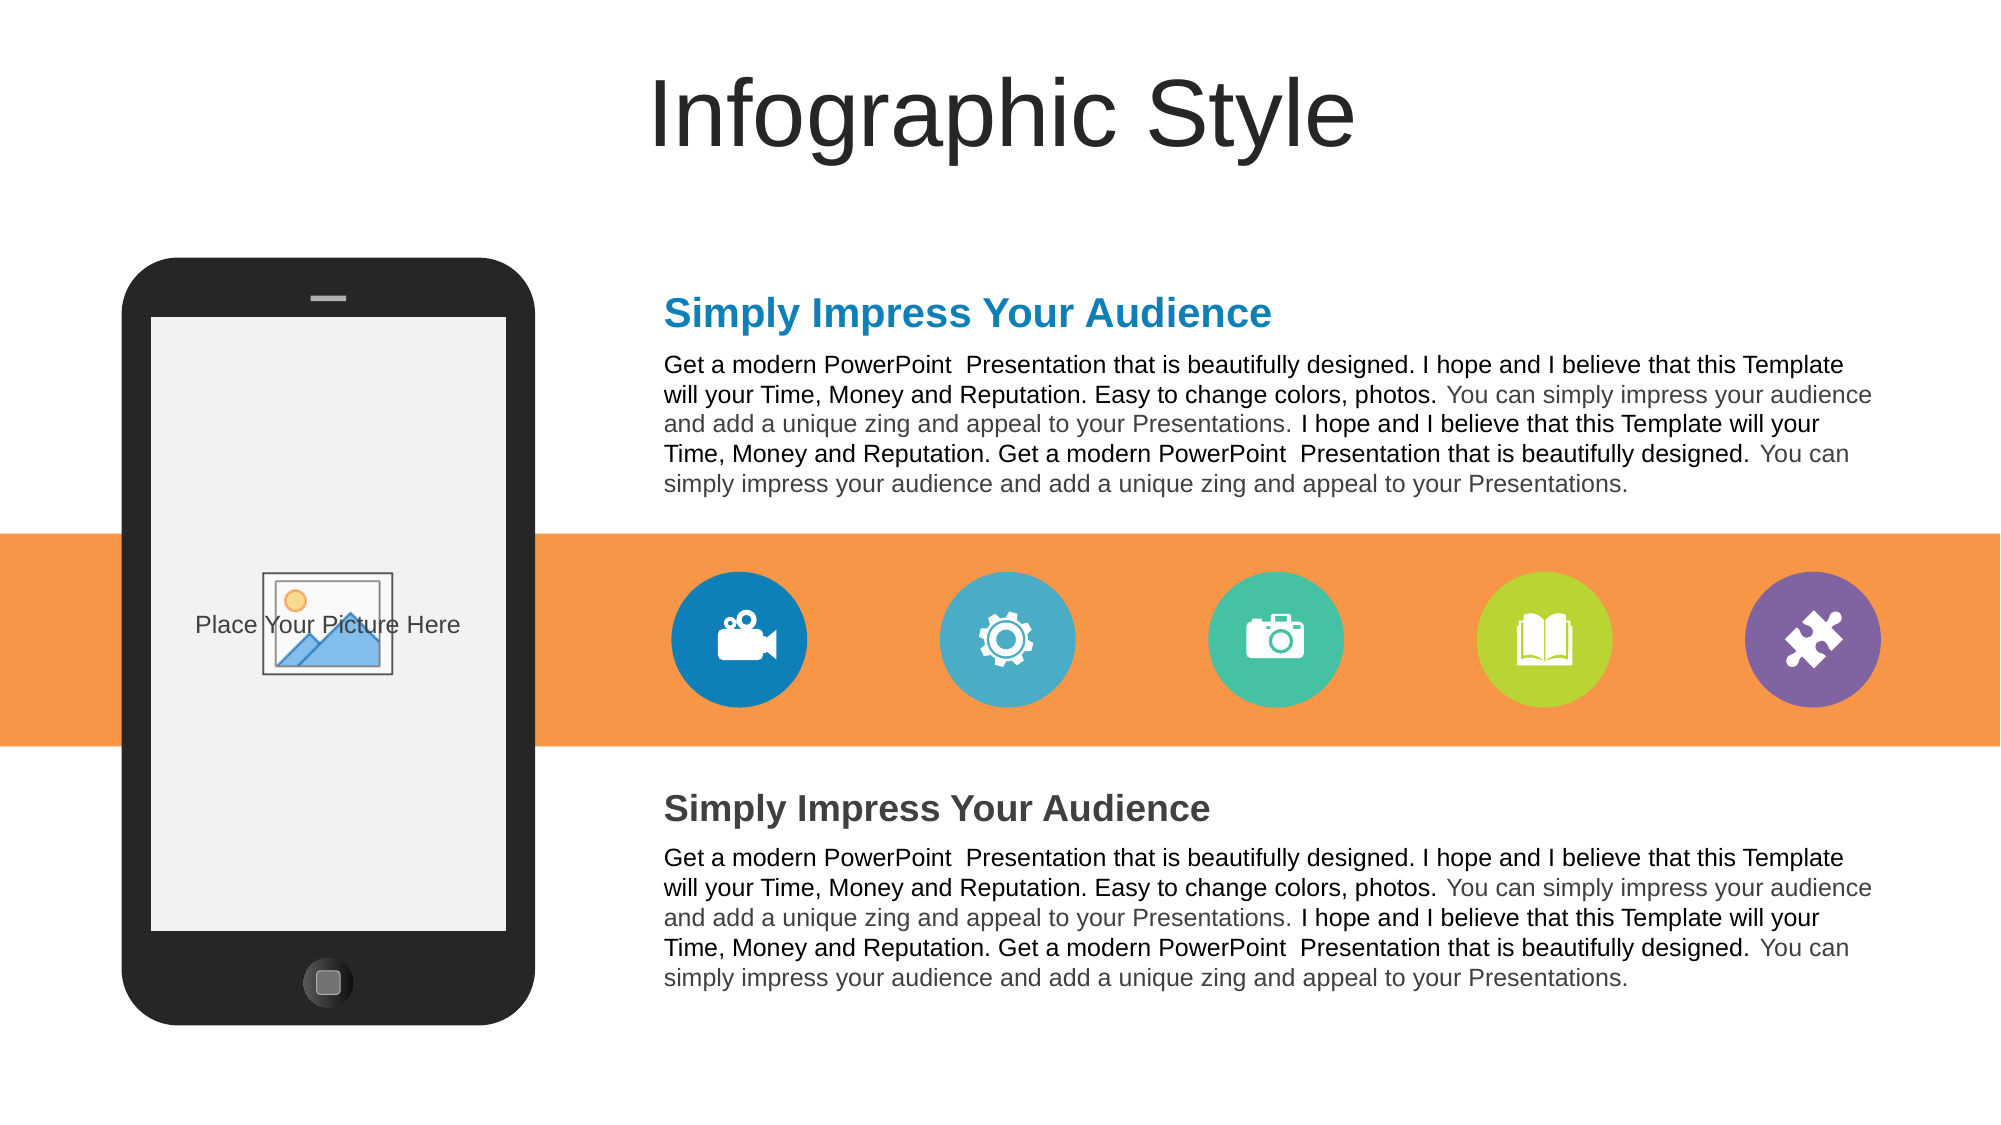

Infographic Style
Simply Impress Your Audience
Get a modern PowerPoint  Presentation that is beautifully designed. I hope and I believe that this Template will your Time, Money and Reputation. Easy to change colors, photos. You can simply impress your audience and add a unique zing and appeal to your Presentations. I hope and I believe that this Template will your Time, Money and Reputation. Get a modern PowerPoint  Presentation that is beautifully designed. You can simply impress your audience and add a unique zing and appeal to your Presentations.

Simply Impress Your Audience
Get a modern PowerPoint  Presentation that is beautifully designed. I hope and I believe that this Template will your Time, Money and Reputation. Easy to change colors, photos. You can simply impress your audience and add a unique zing and appeal to your Presentations. I hope and I believe that this Template will your Time, Money and Reputation. Get a modern PowerPoint  Presentation that is beautifully designed. You can simply impress your audience and add a unique zing and appeal to your Presentations.